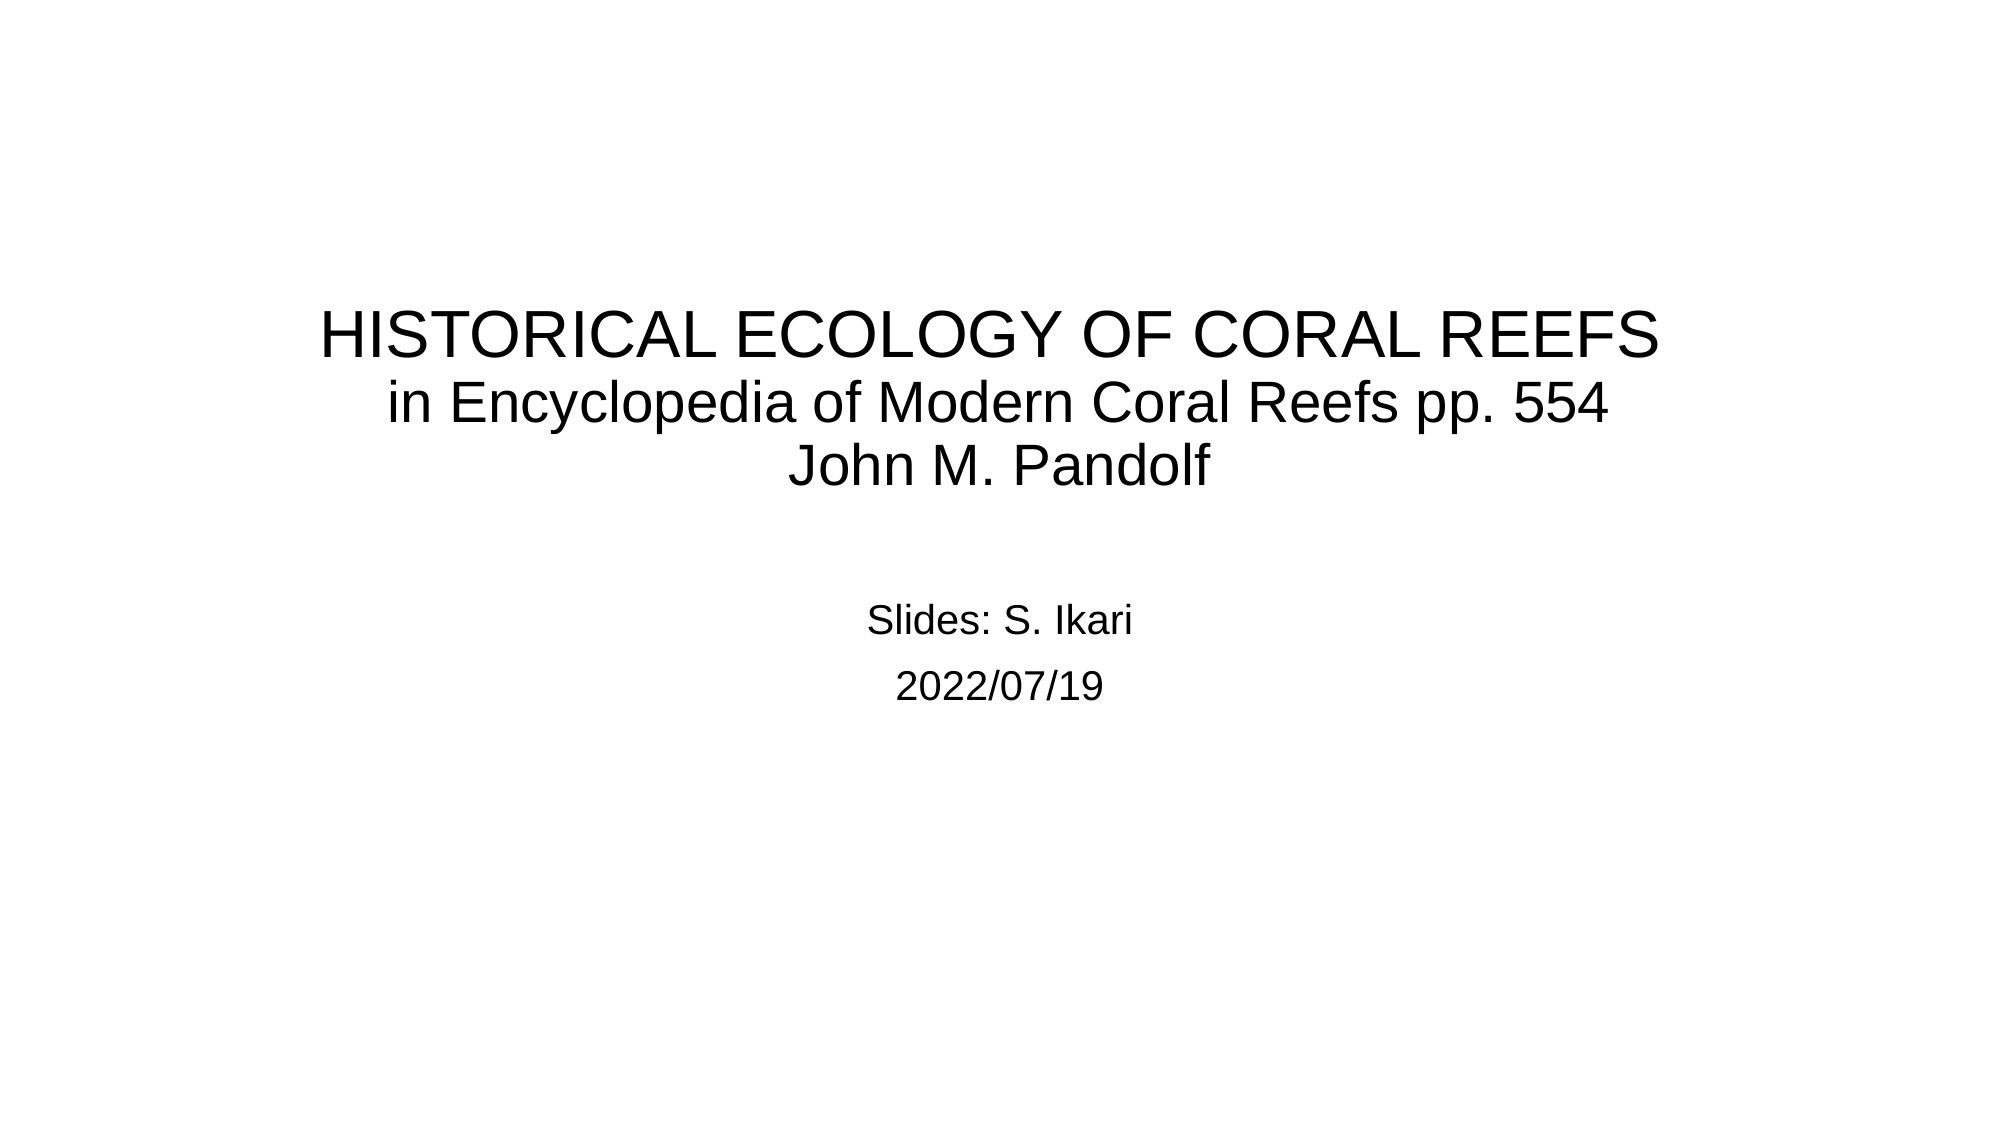

# HISTORICAL ECOLOGY OF CORAL REEFS in Encyclopedia of Modern Coral Reefs pp. 554 John M. Pandolf
Slides: S. Ikari
2022/07/19